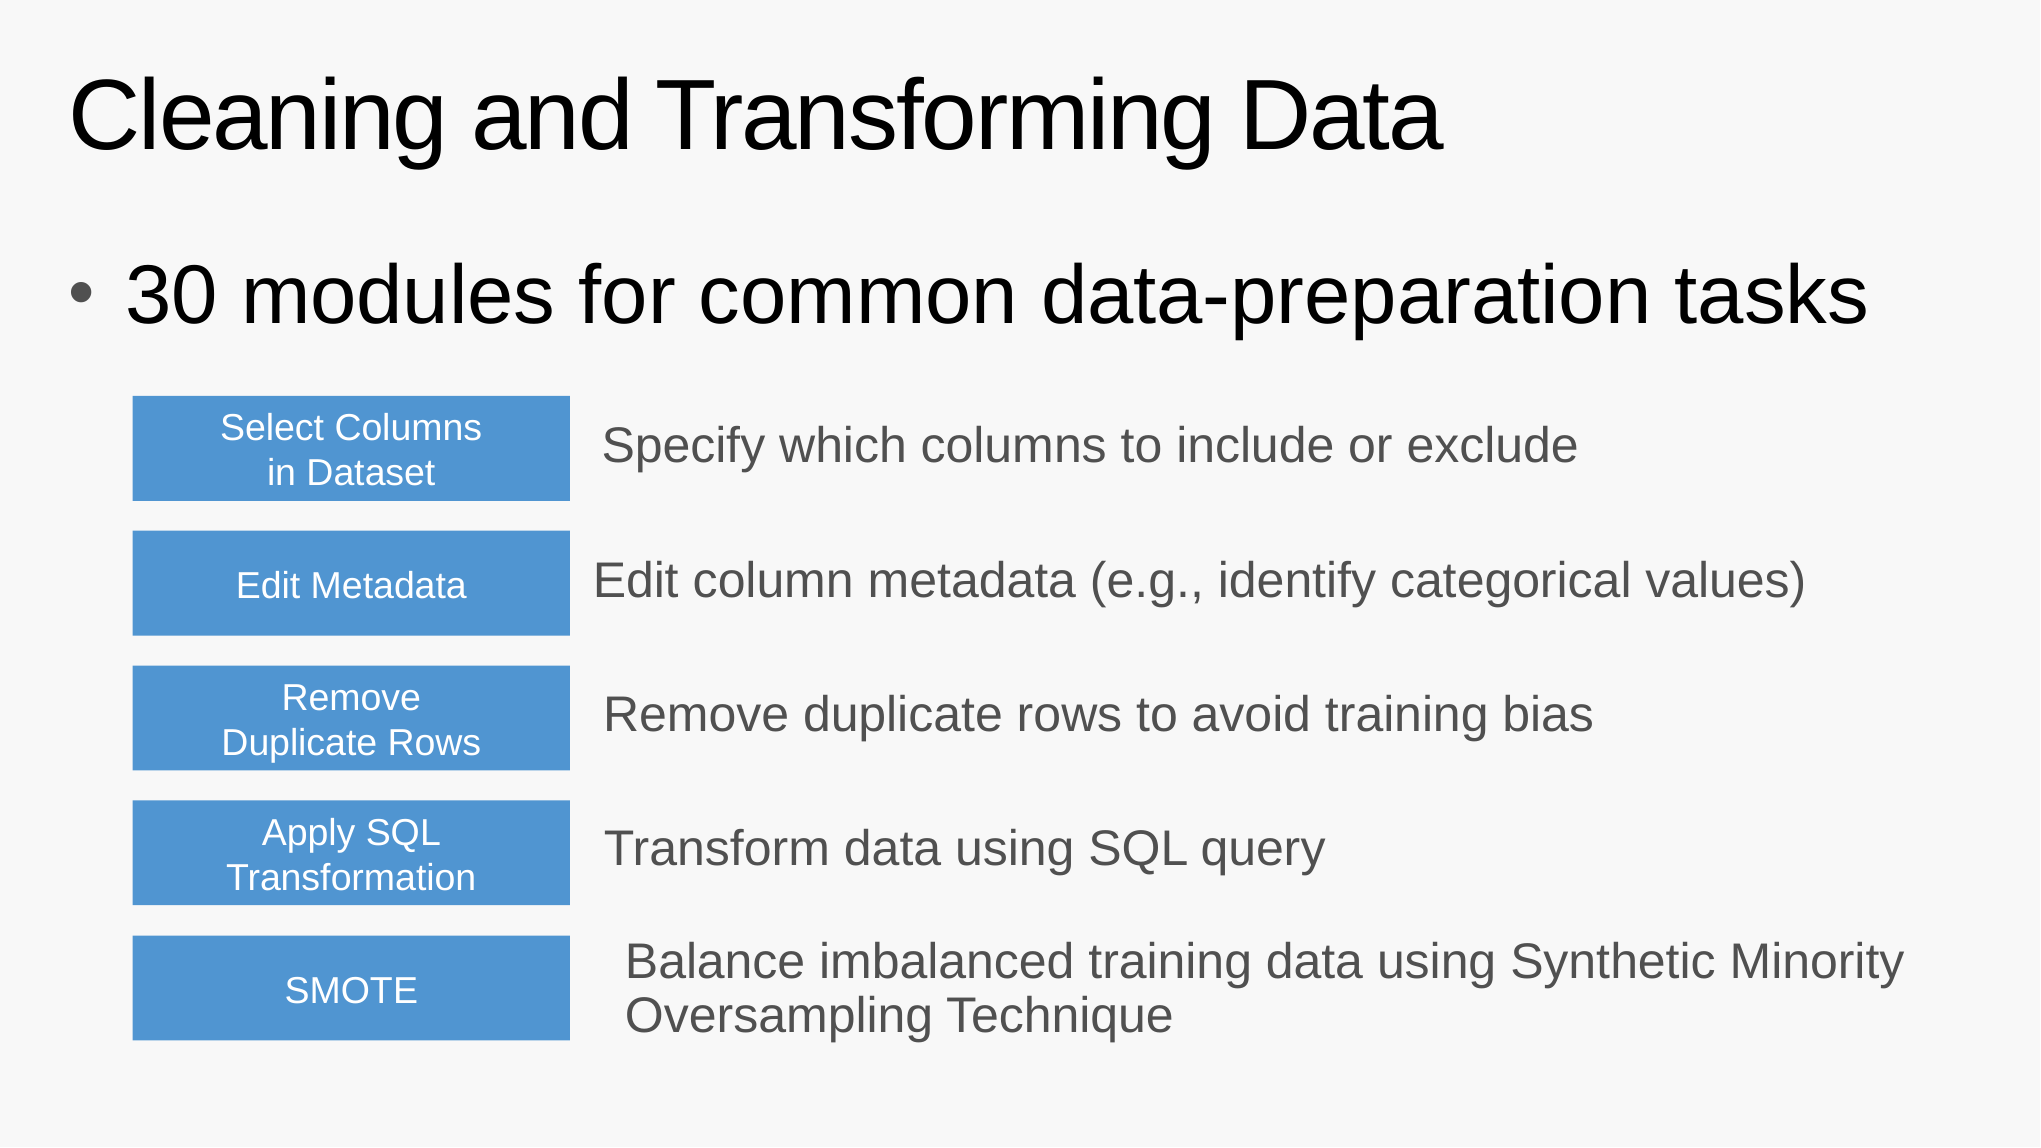

# Cleaning and Transforming Data
30 modules for common data-preparation tasks

Specify which columns to include or exclude
Select Columns
in Dataset
Edit Metadata
Edit column metadata (e.g., identify categorical values)
Remove duplicate rows to avoid training bias
Remove
Duplicate Rows
Transform data using SQL query
Apply SQL
Transformation
Balance imbalanced training data using Synthetic Minority Oversampling Technique
SMOTE